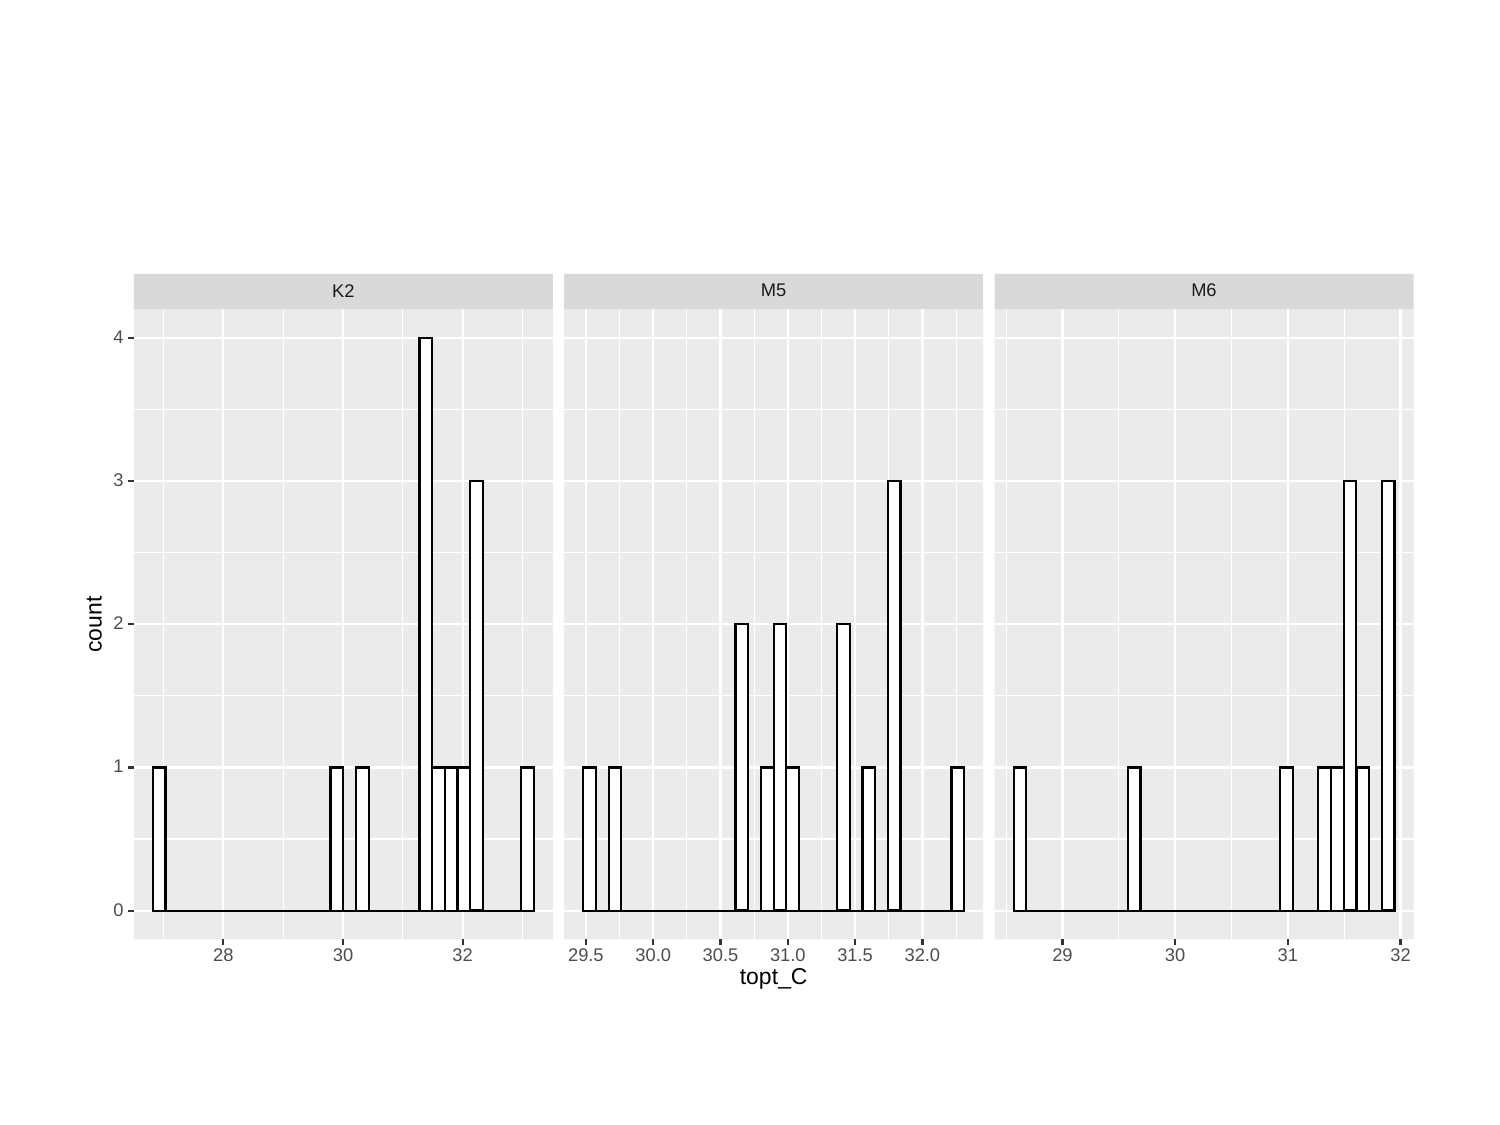

M6
M5
K2

4

3

count
2

1

0

30
32
30.0
30.5
31.0
31.5
32.0
30
31
32
28
29.5
29
topt_C